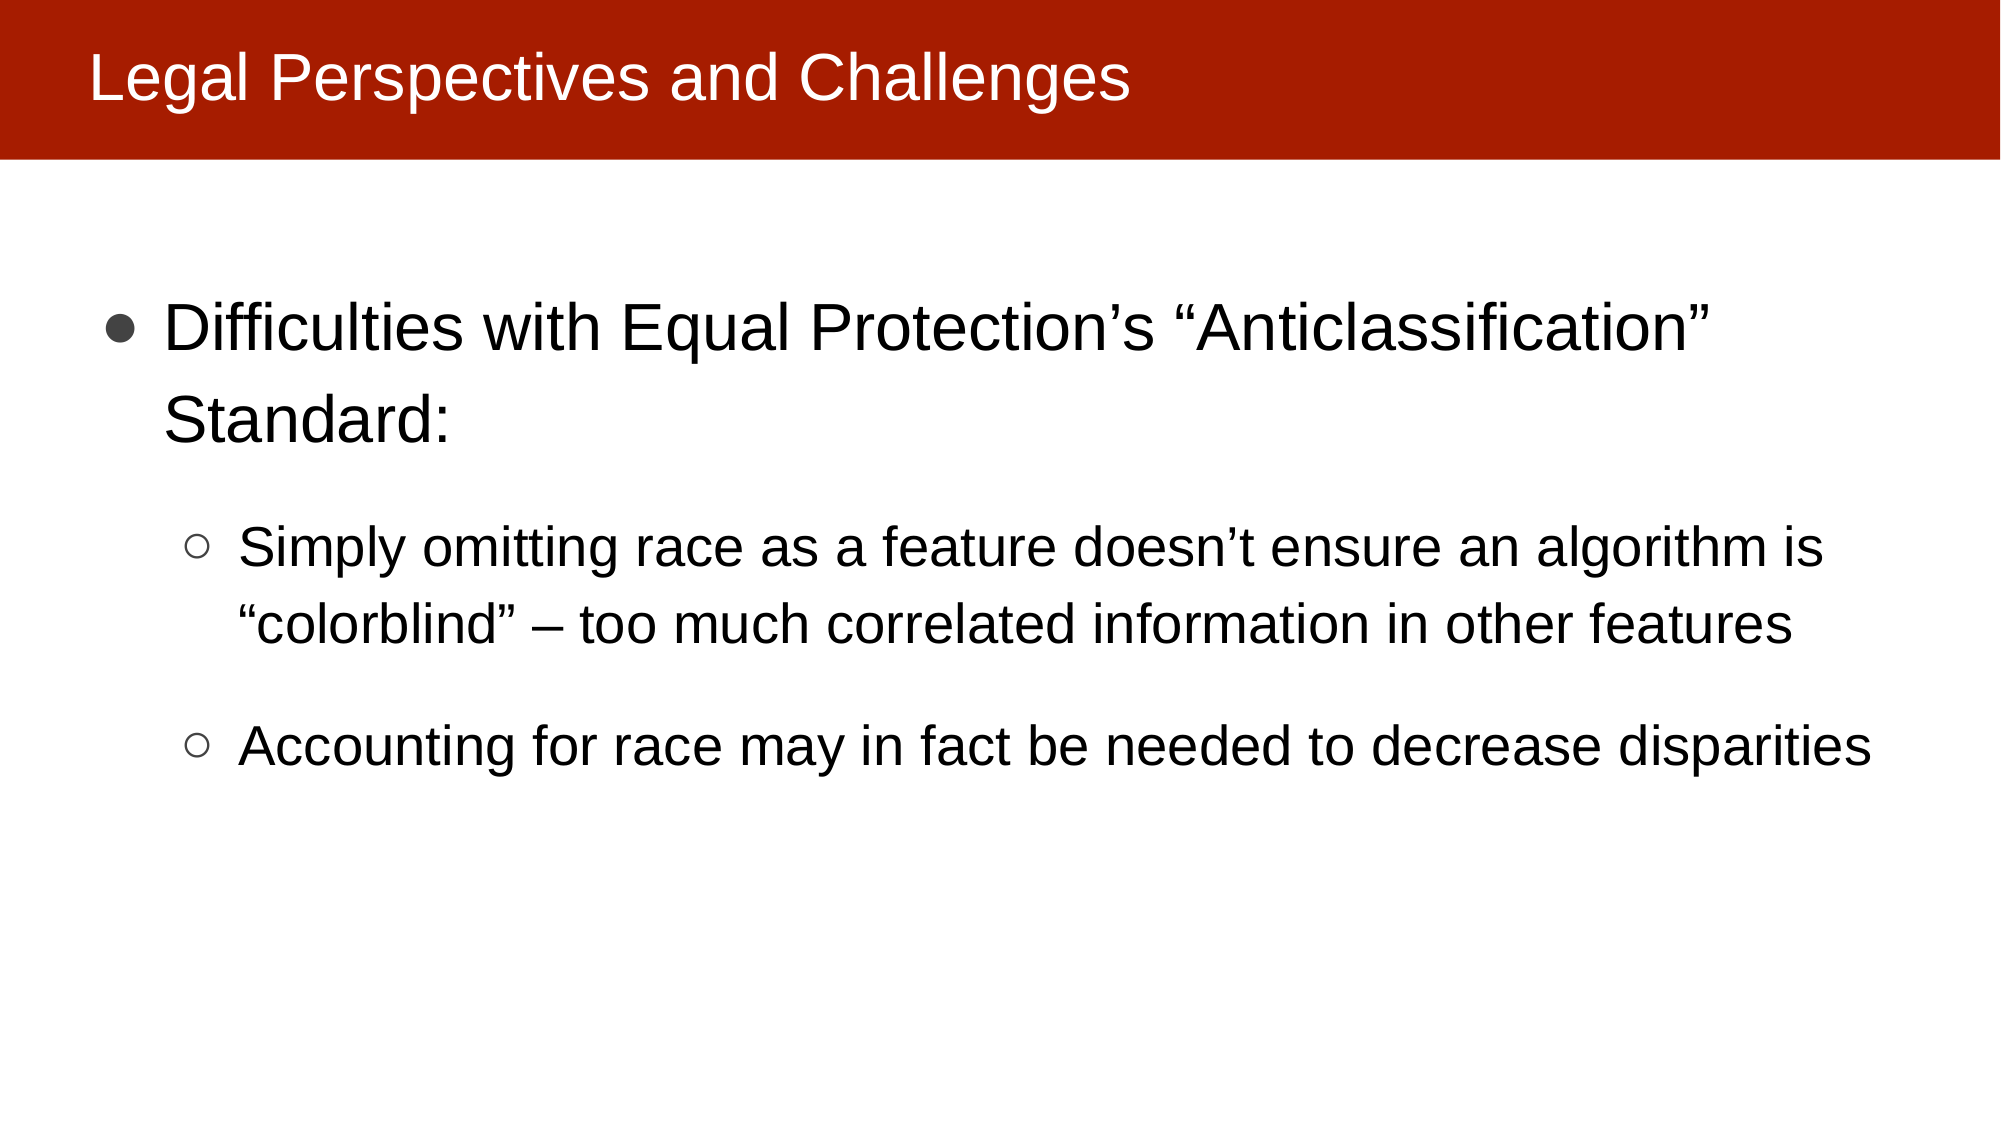

# Legal Perspectives and Challenges
Difficulties with Equal Protection’s “Anticlassification” Standard:
Simply omitting race as a feature doesn’t ensure an algorithm is “colorblind” – too much correlated information in other features
Accounting for race may in fact be needed to decrease disparities